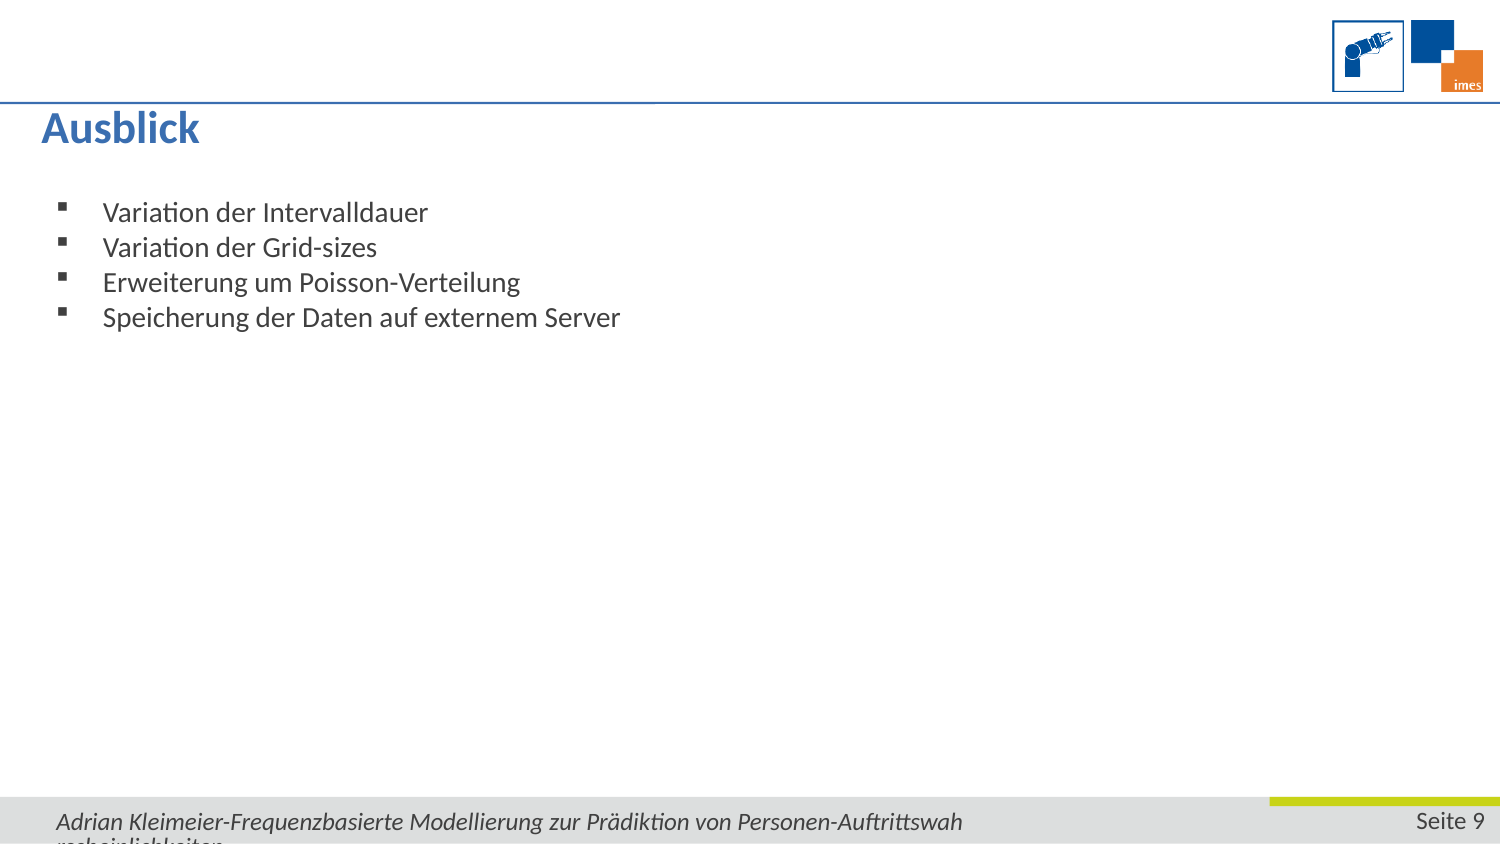

# Ausblick
Variation der Intervalldauer
Variation der Grid-sizes
Erweiterung um Poisson-Verteilung
Speicherung der Daten auf externem Server

Adrian Kleimeier-Frequenzbasierte Modellierung zur Prädiktion von Personen-Auftrittswahrscheinlichkeiten